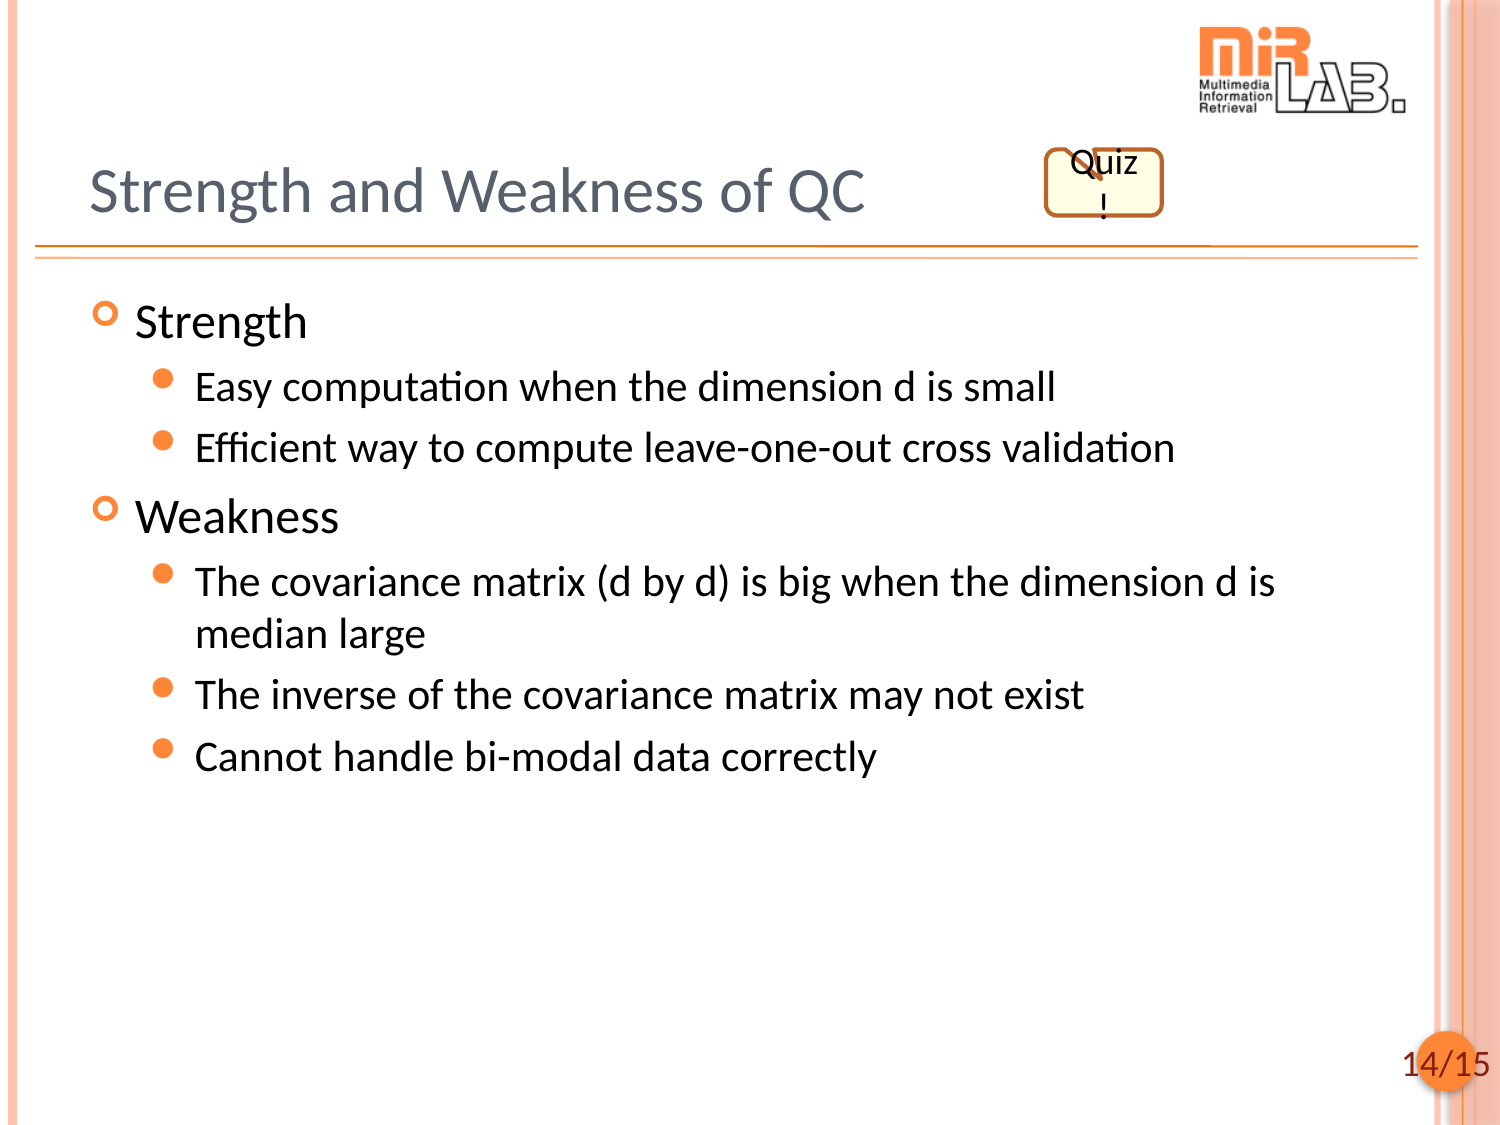

# Strength and Weakness of QC
Quiz!
Strength
Easy computation when the dimension d is small
Efficient way to compute leave-one-out cross validation
Weakness
The covariance matrix (d by d) is big when the dimension d is median large
The inverse of the covariance matrix may not exist
Cannot handle bi-modal data correctly